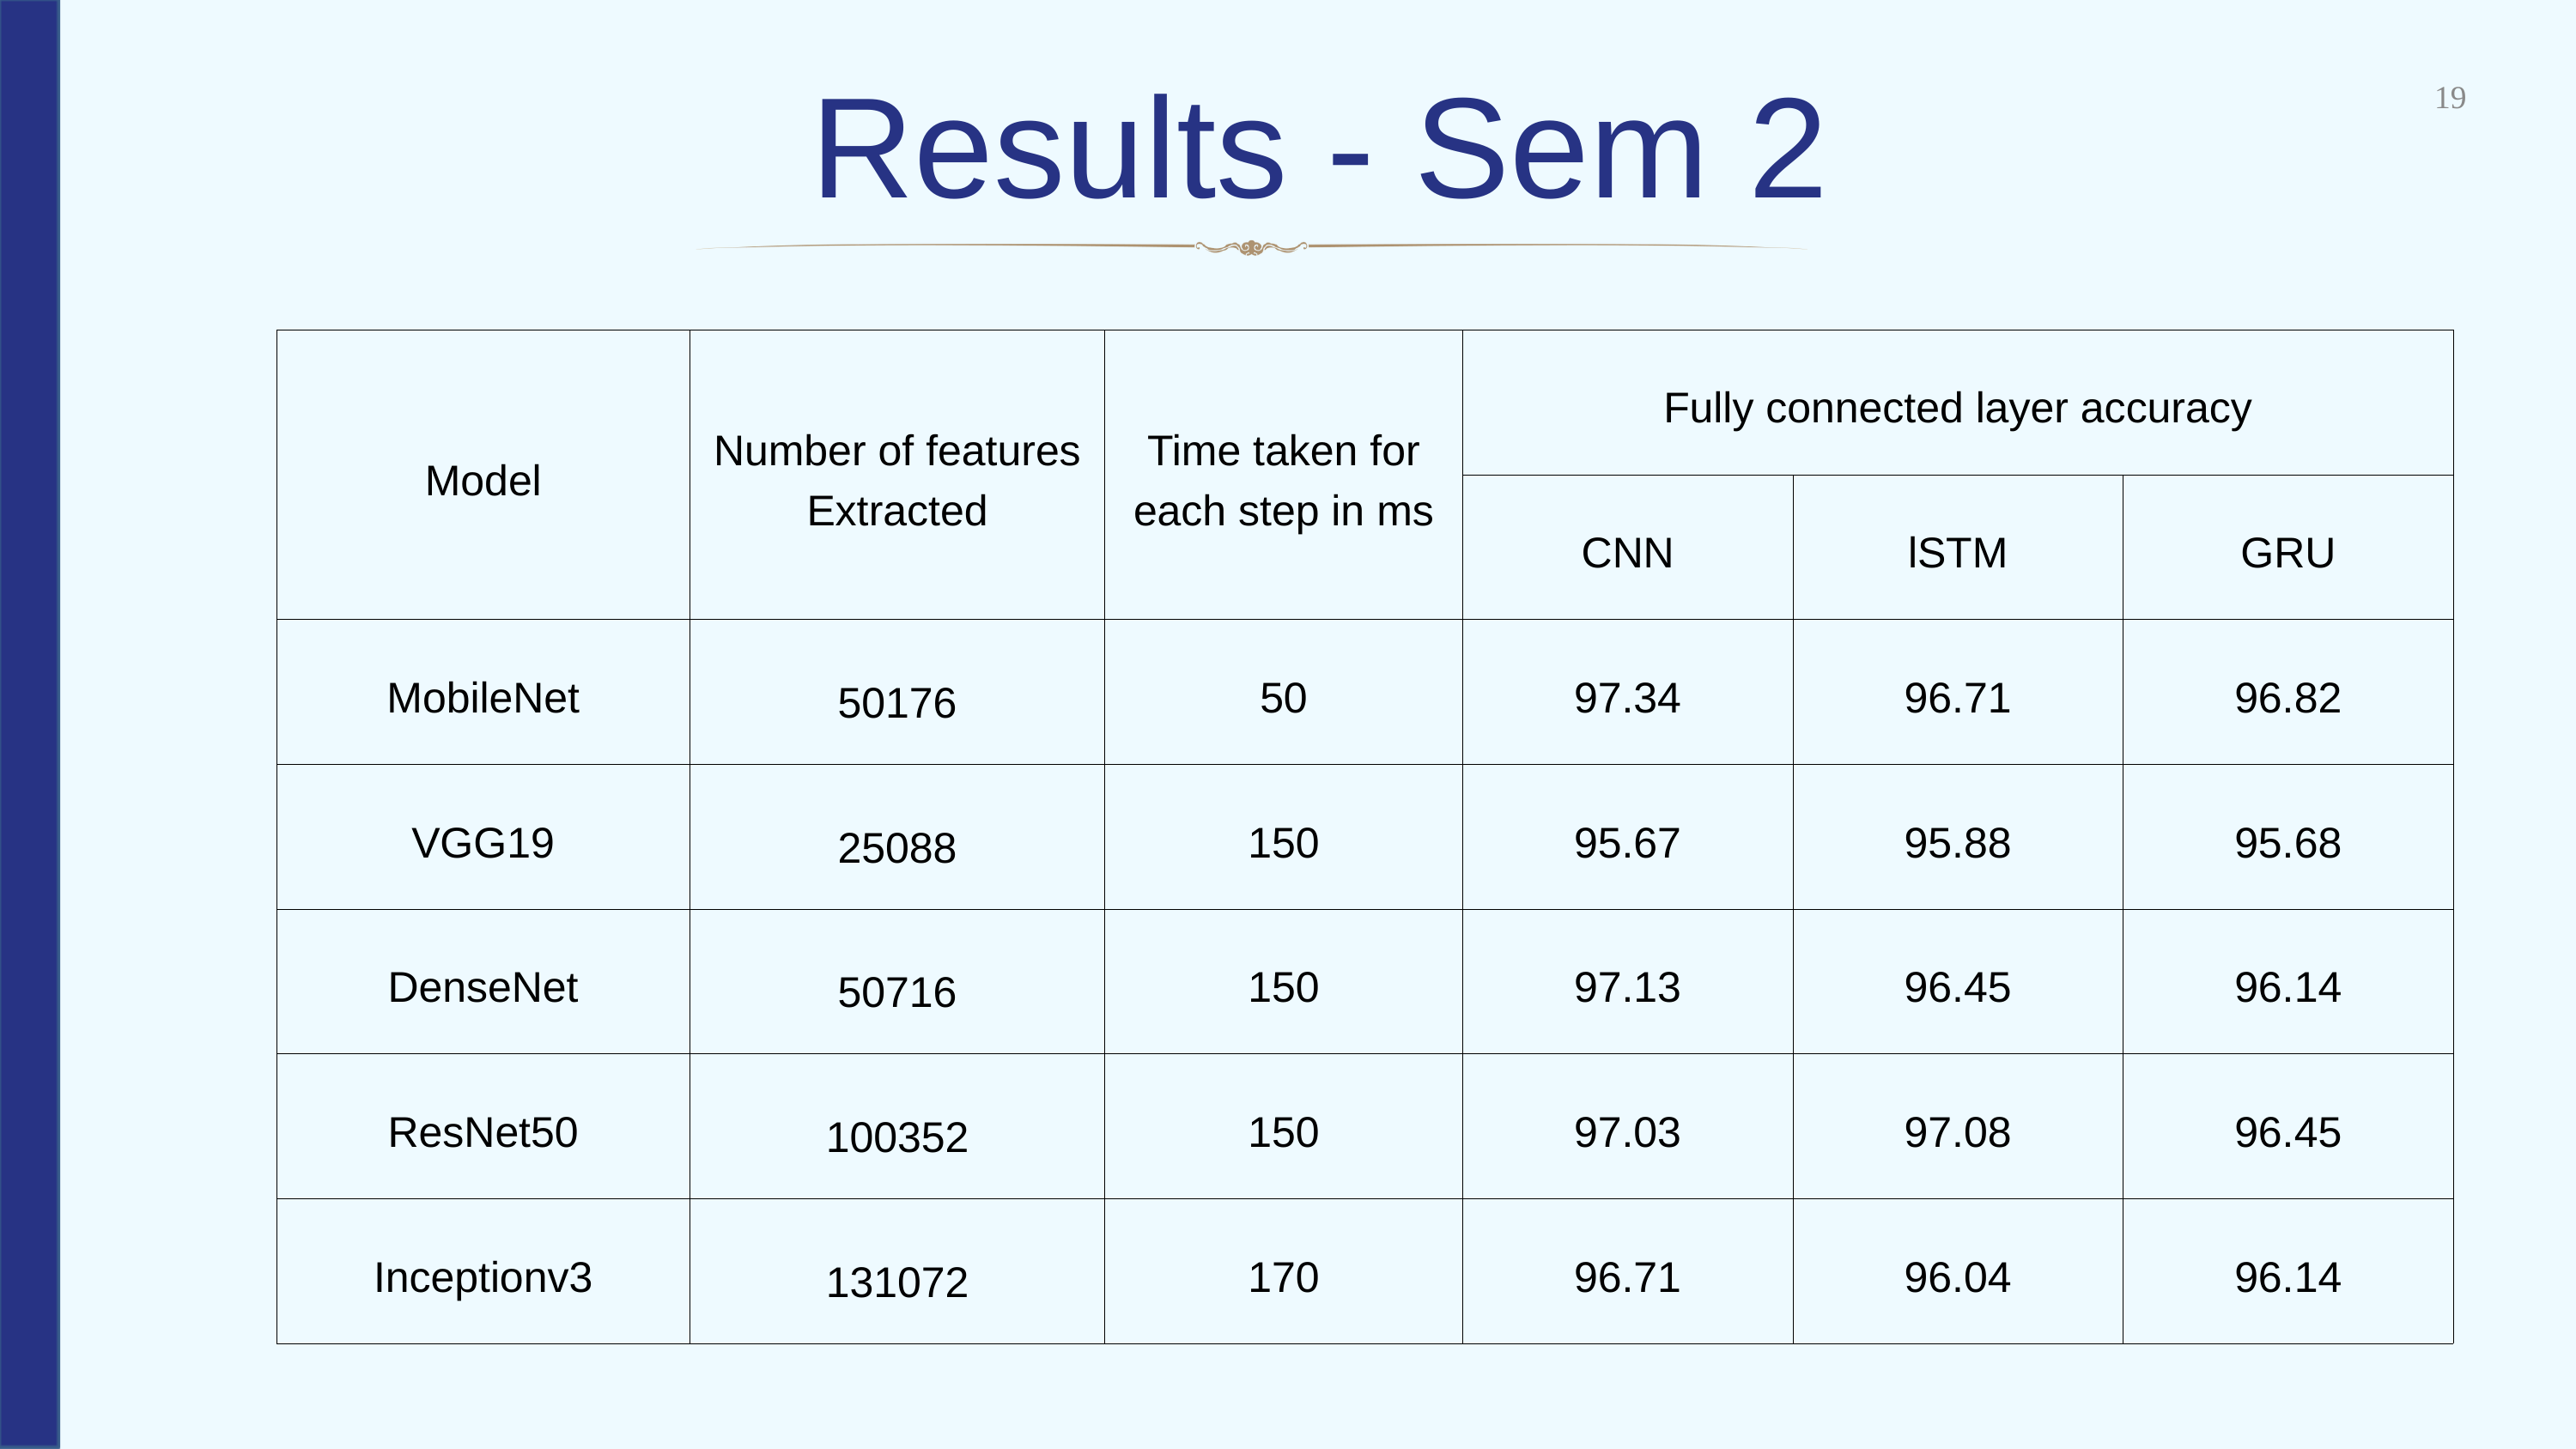

Results - Sem 2
19

| Model | Number of features Extracted | Time taken for each step in ms | Fully connected layer accuracy | Fully connected layer accuracy | Fully connected layer accuracy |
| --- | --- | --- | --- | --- | --- |
| Model | Number of features Extracted | Time taken for each step in ms | CNN | lSTM | GRU |
| MobileNet | 50176 | 50 | 97.34 | 96.71 | 96.82 |
| VGG19 | 25088 | 150 | 95.67 | 95.88 | 95.68 |
| DenseNet | 50716 | 150 | 97.13 | 96.45 | 96.14 |
| ResNet50 | 100352 | 150 | 97.03 | 97.08 | 96.45 |
| Inceptionv3 | 131072 | 170 | 96.71 | 96.04 | 96.14 |